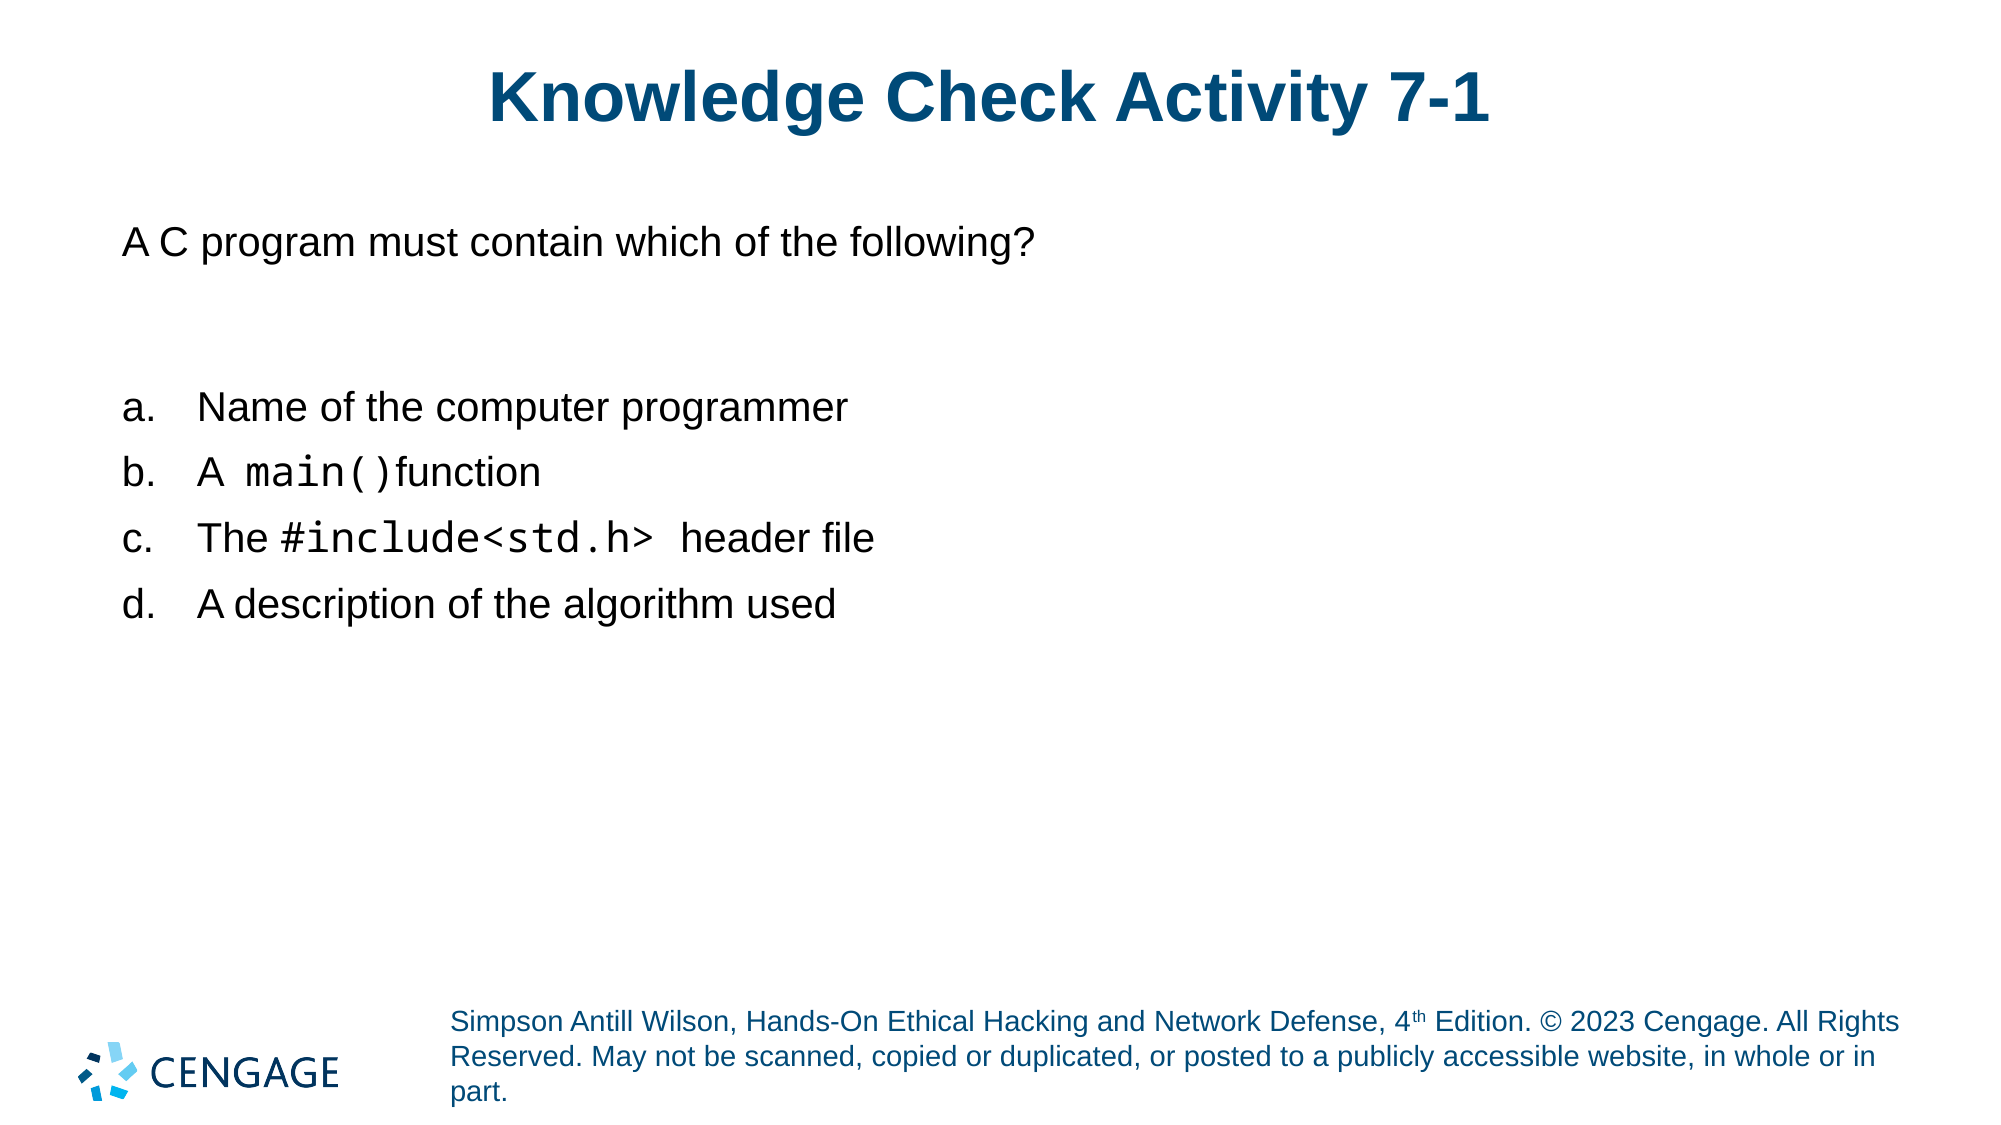

# Knowledge Check Activity 7-1
A C program must contain which of the following?

Name of the computer programmer
A  main()function
The #include<std.h> header file
A description of the algorithm used